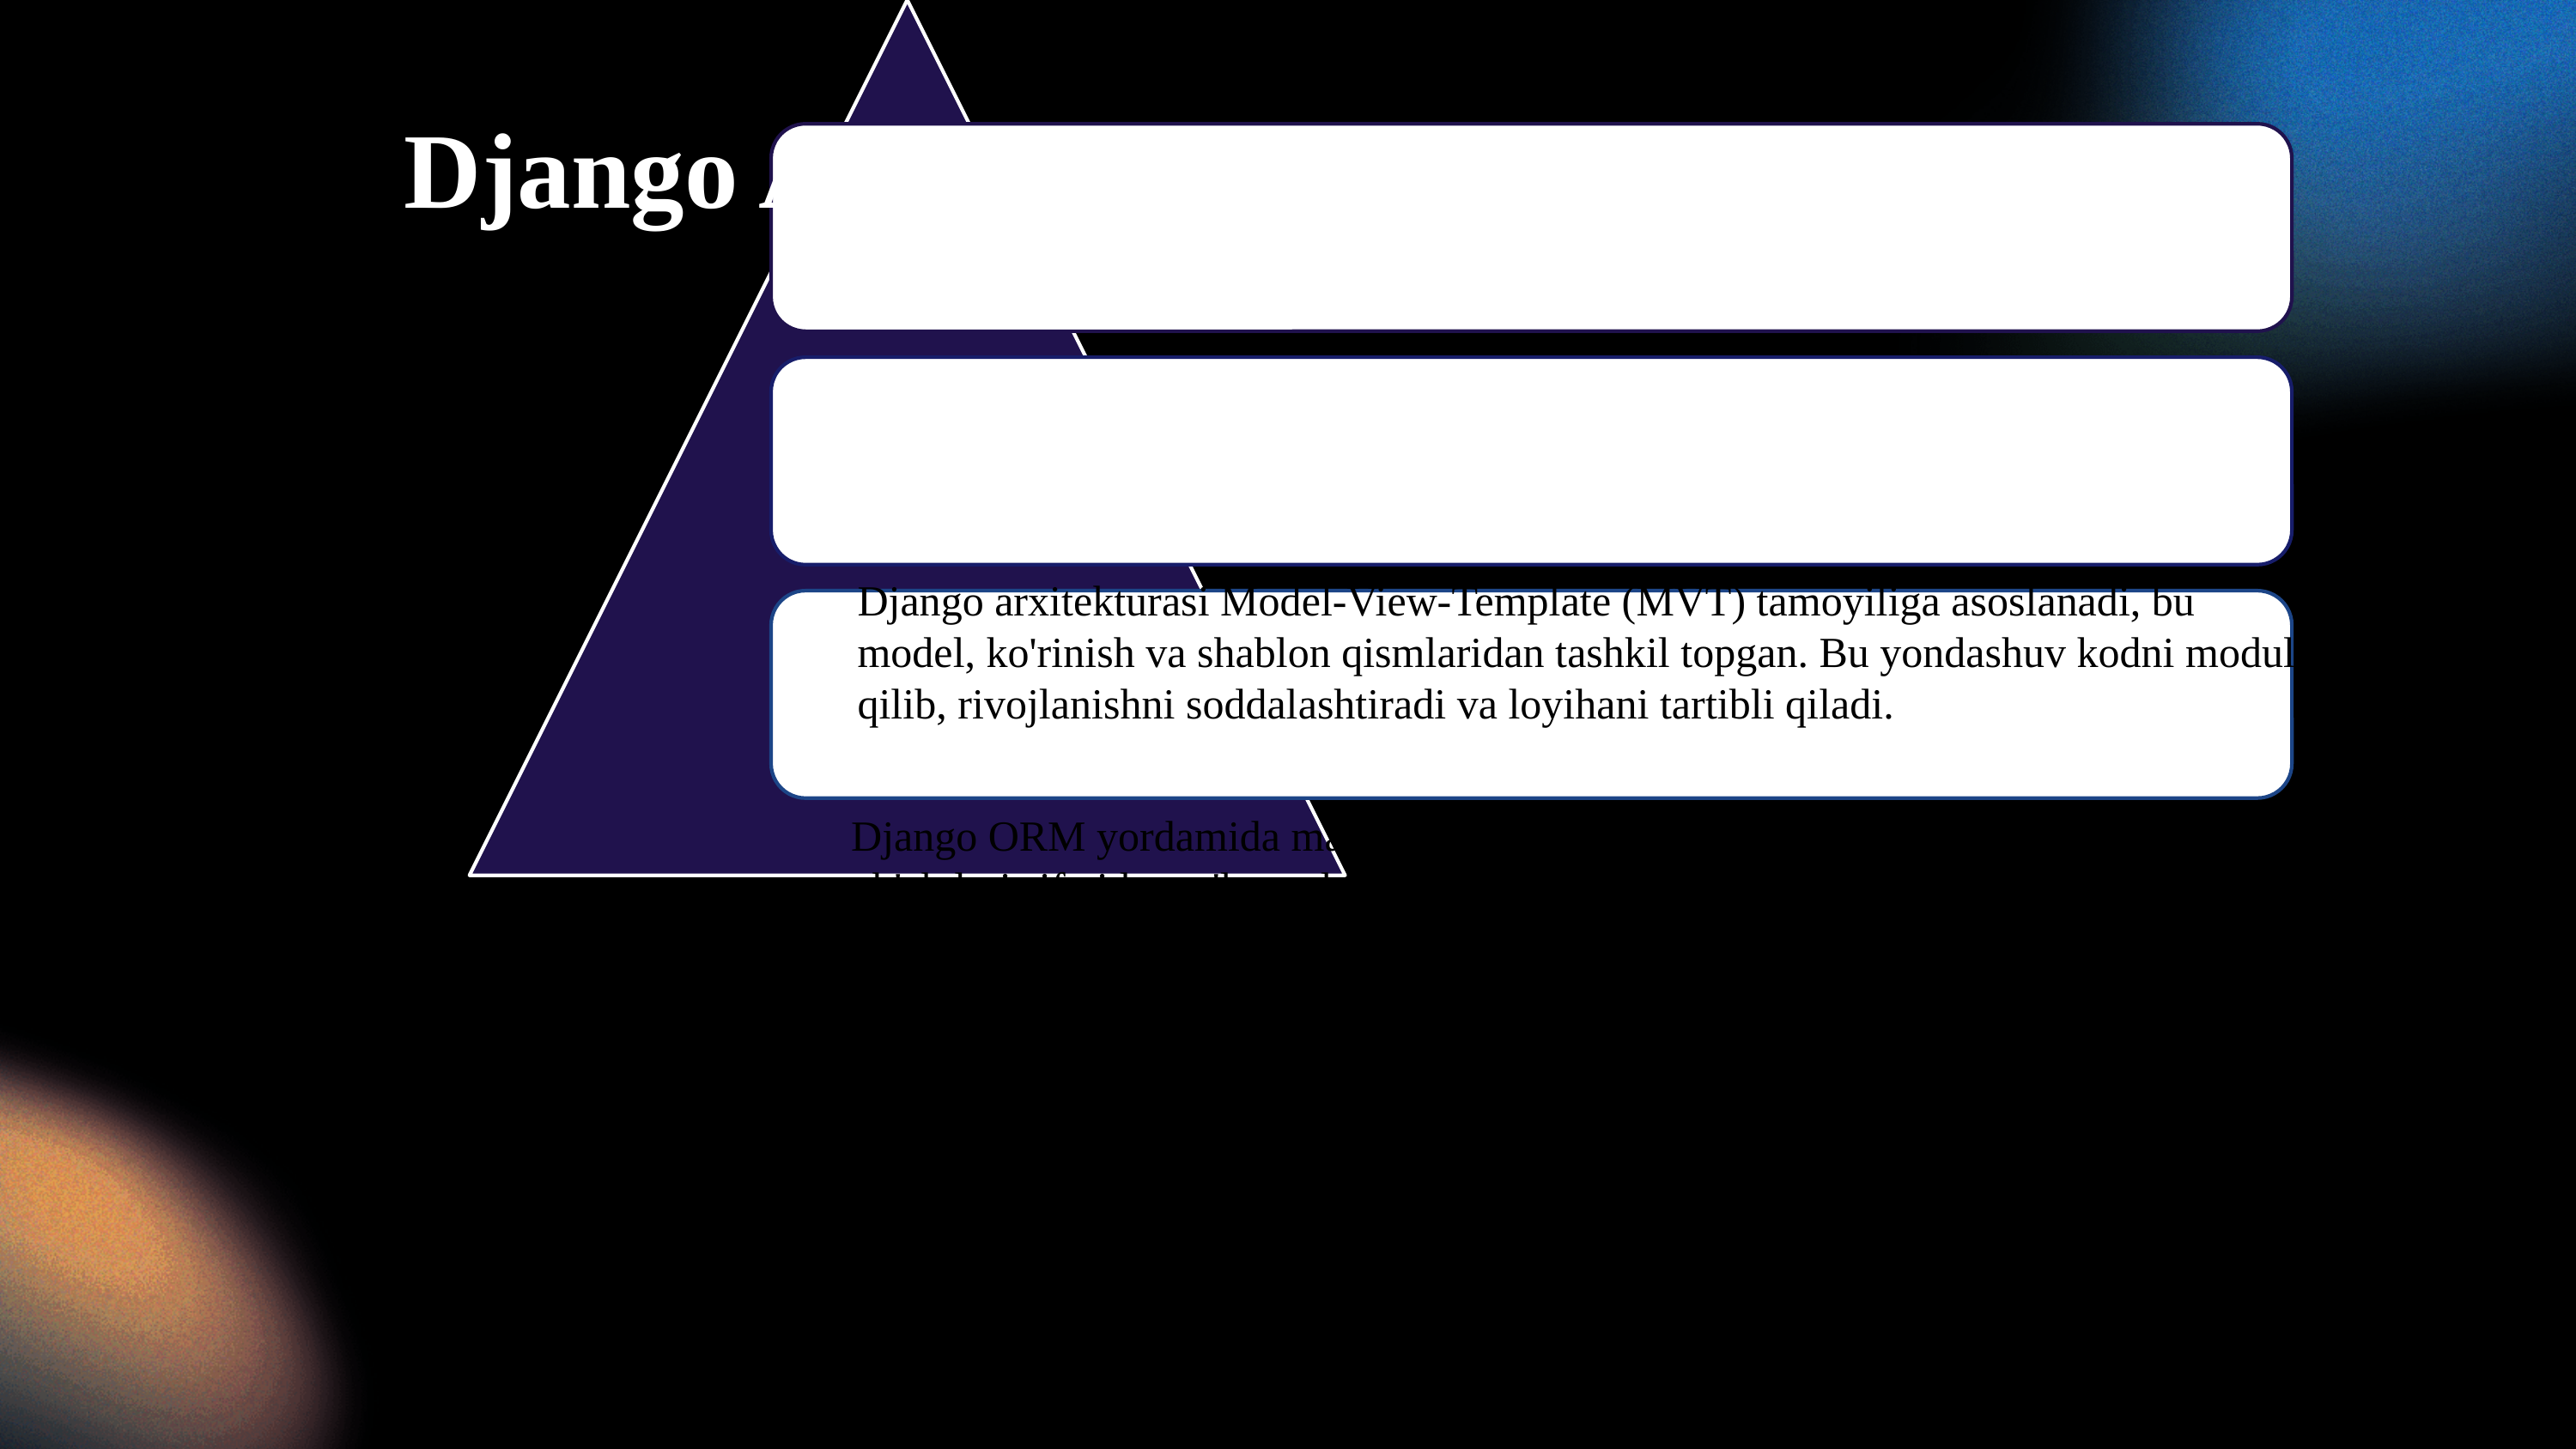

Django Arxitekturasi va Imkoniyatlari
Django arxitekturasi Model-View-Template (MVT) tamoyiliga asoslanadi, bu model, ko'rinish va shablon qismlaridan tashkil topgan. Bu yondashuv kodni modul qilib, rivojlanishni soddalashtiradi va loyihani tartibli qiladi.
Django ORM yordamida ma'lumotlar bazasi bilan ishlash osonlashadi. Python ob'ektlari sifatida ma'lumotlarni yaratish, o'qish va yangilash mumkin, bu SQL yozmasdan, intuitiv va qulay interface taqdim etadi.
Django kengaytirilishi uchun plaginlar va modullarni qo'llab-quvvatlaydi. Masalan, Django REST Framework API ishlab chiqish uchun, Django Allauth esa autentifikatsiya uchun keng tarqalgan va foydalidir.